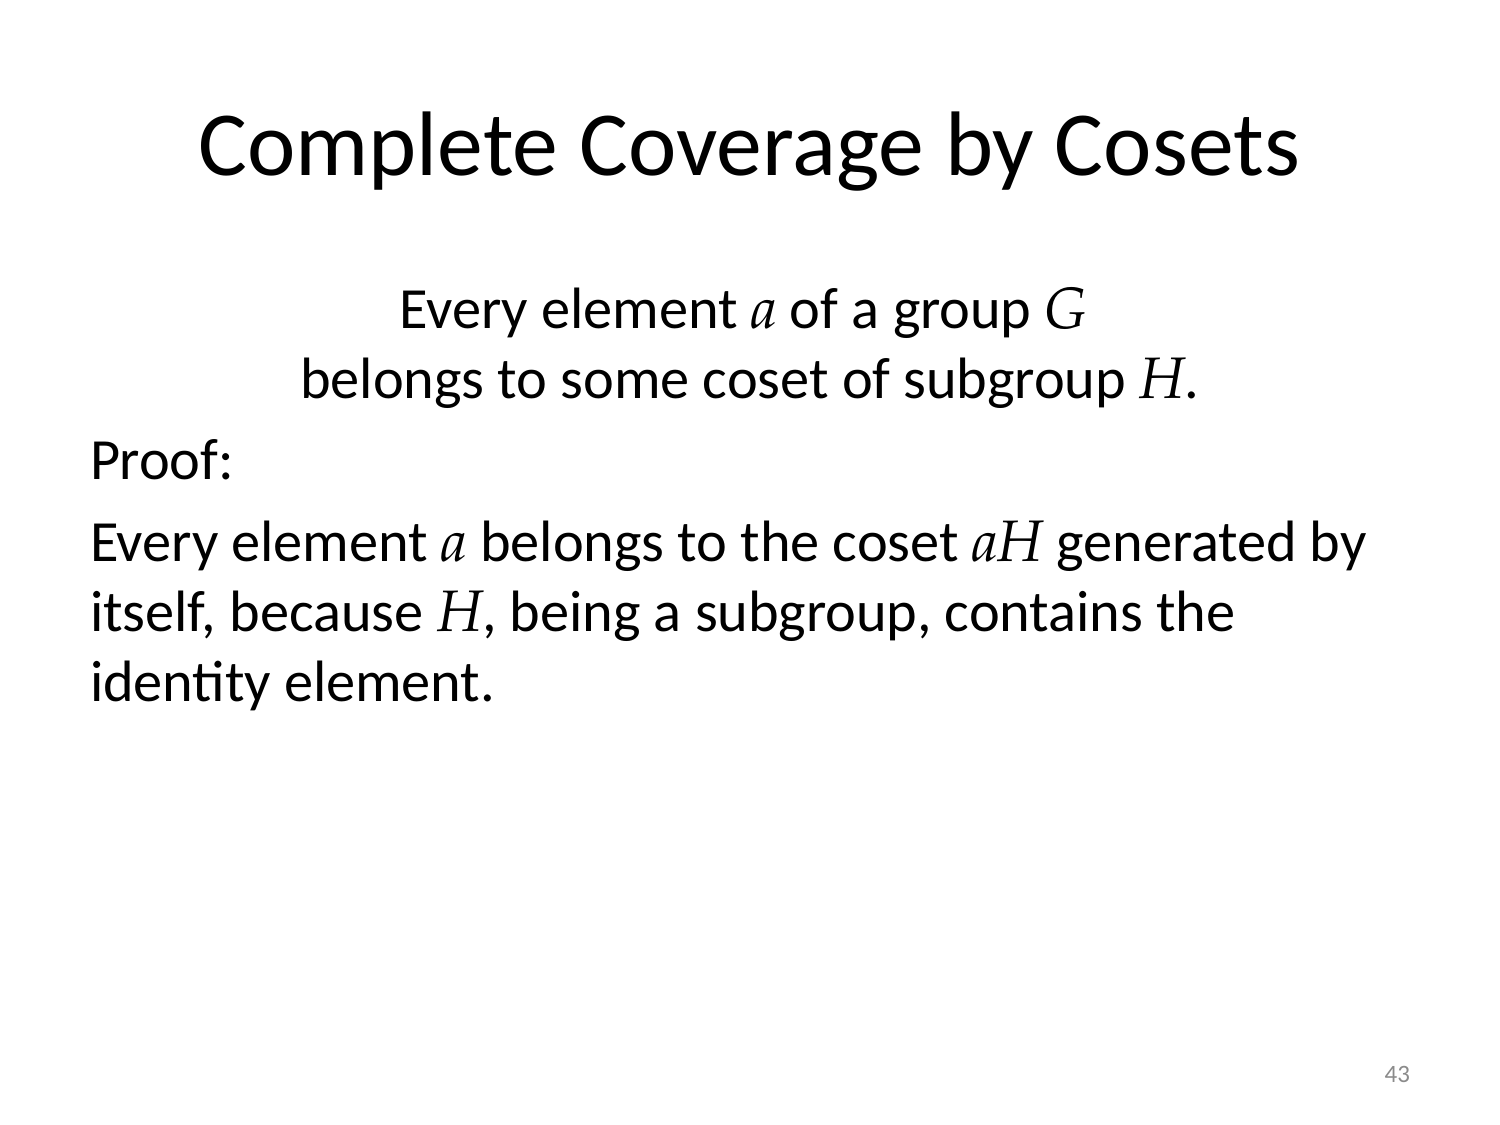

# Complete Coverage by Cosets
Every element a of a group G
belongs to some coset of subgroup H.
Proof:
Every element a belongs to the coset aH generated by itself, because H, being a subgroup, contains the identity element.
43